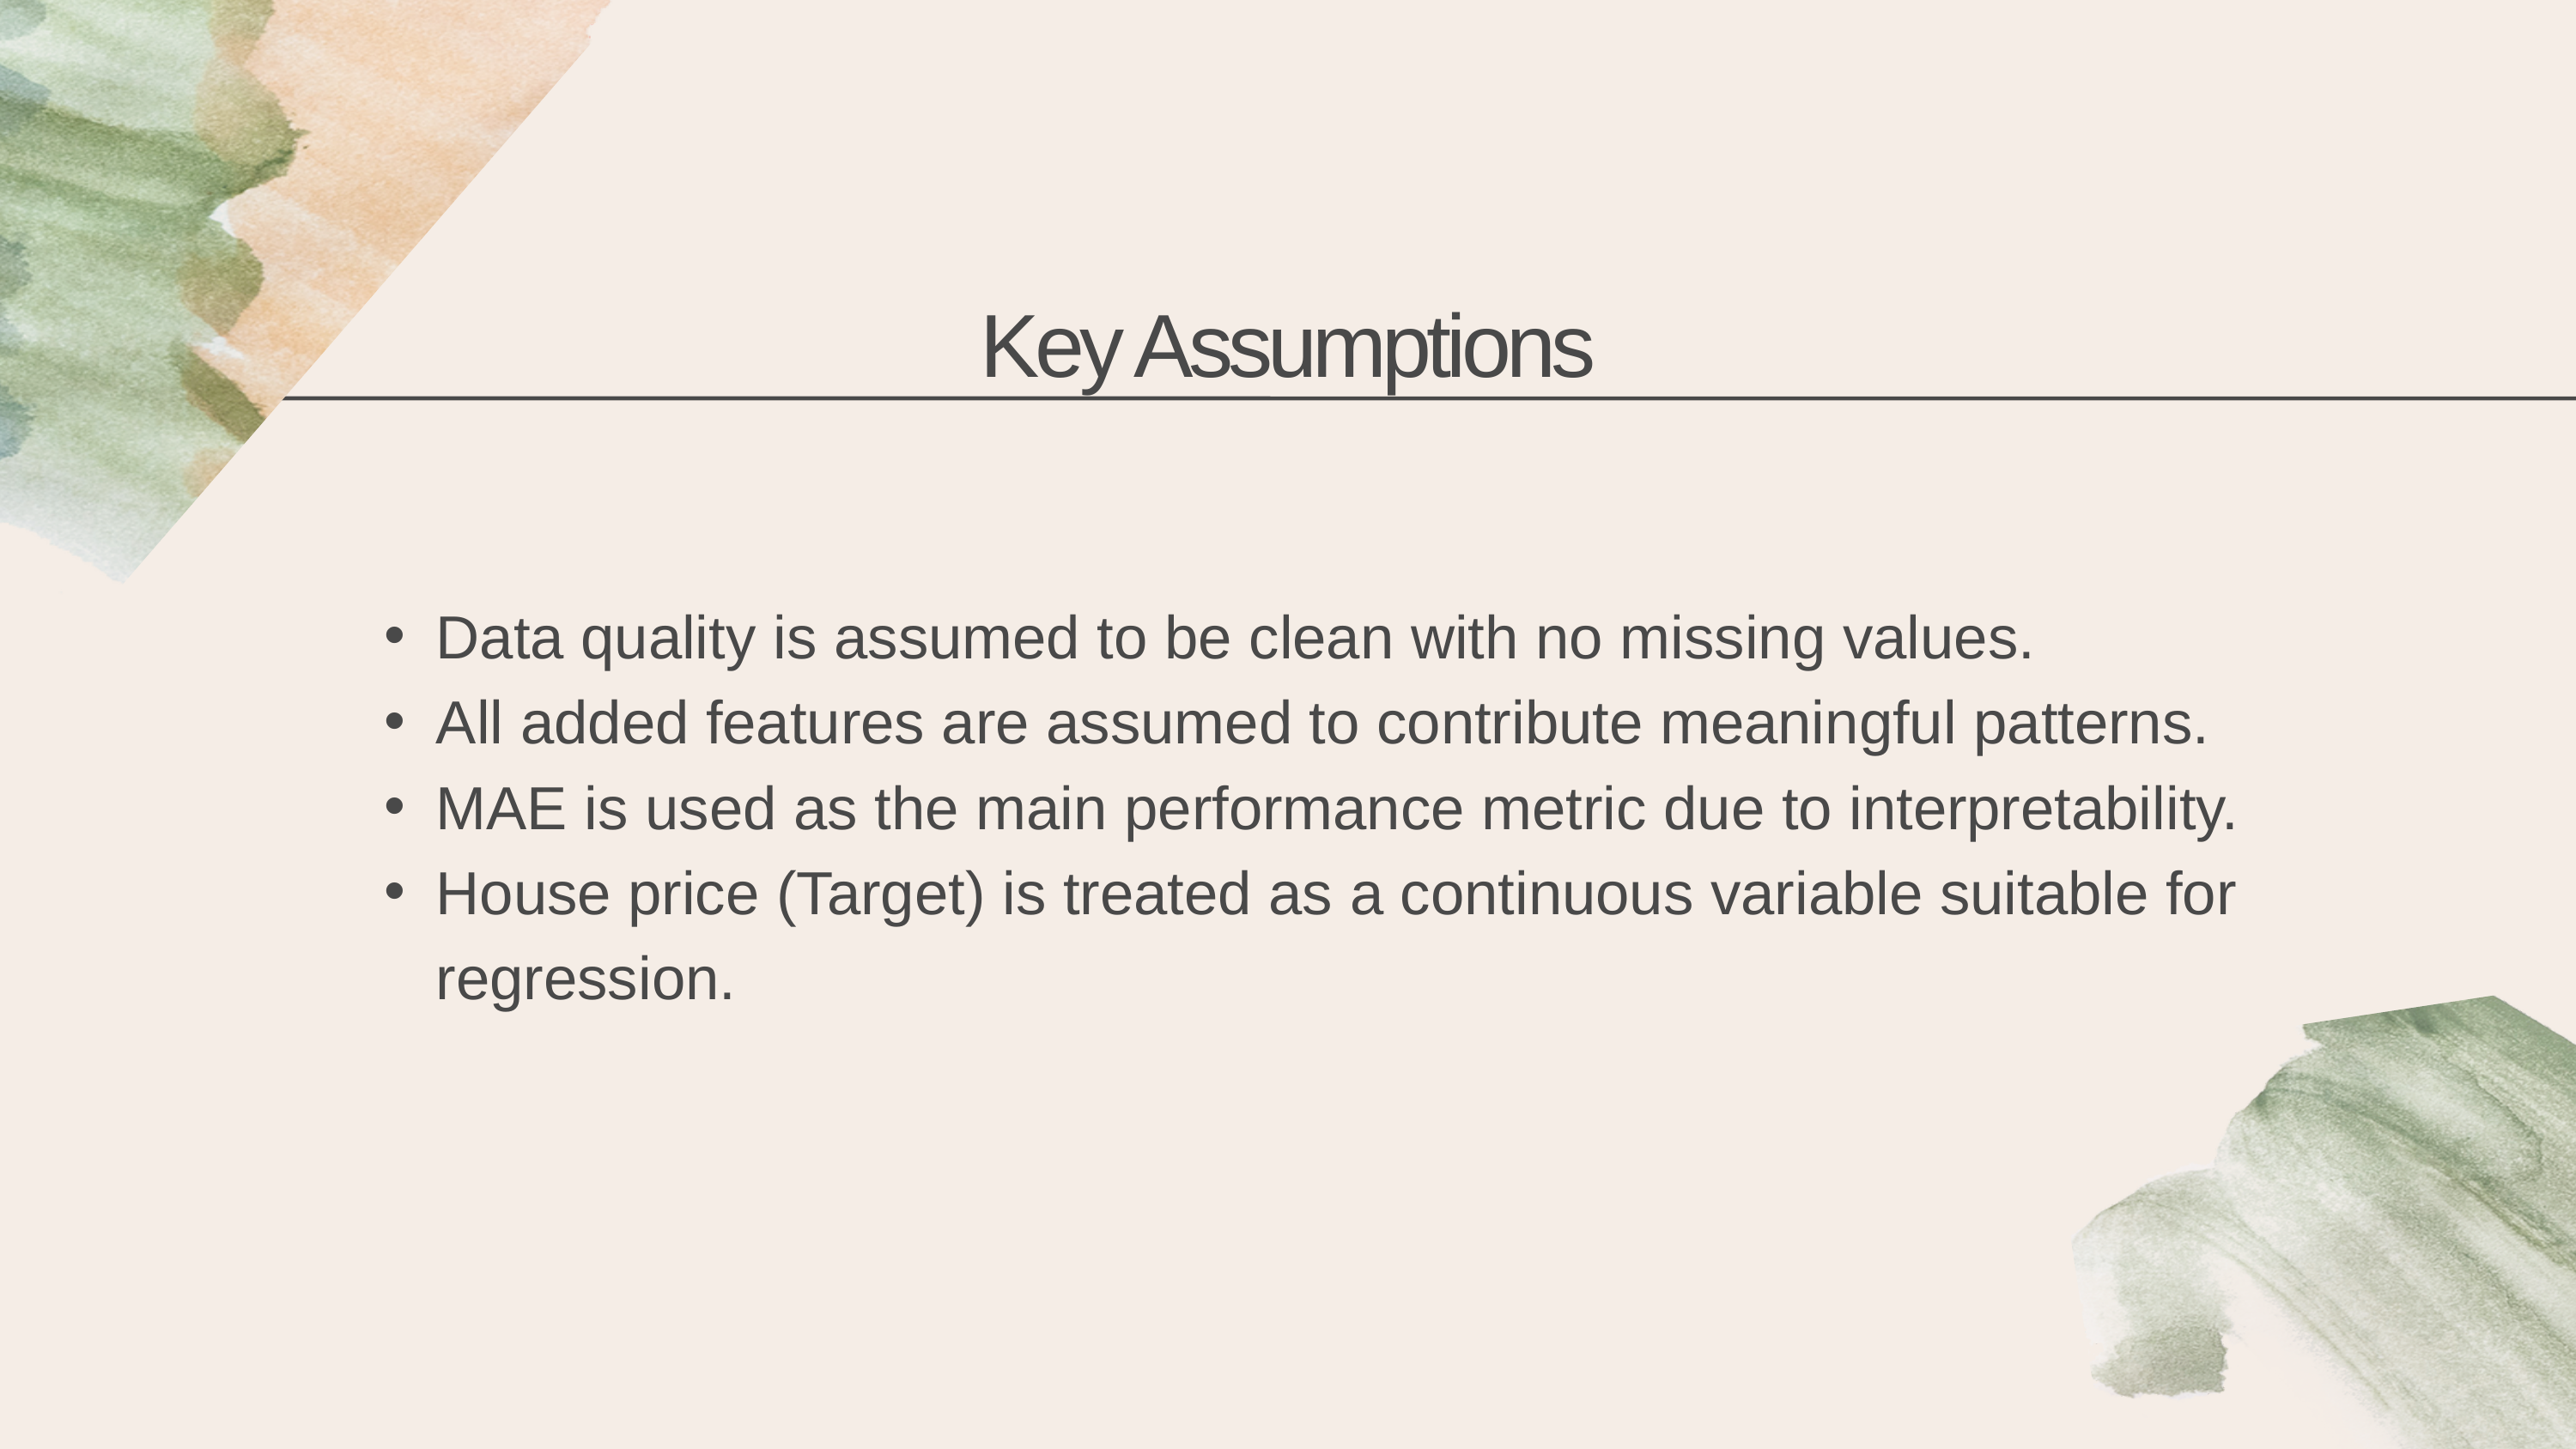

Key Assumptions

Data quality is assumed to be clean with no missing values.
All added features are assumed to contribute meaningful patterns.
MAE is used as the main performance metric due to interpretability.
House price (Target) is treated as a continuous variable suitable for regression.